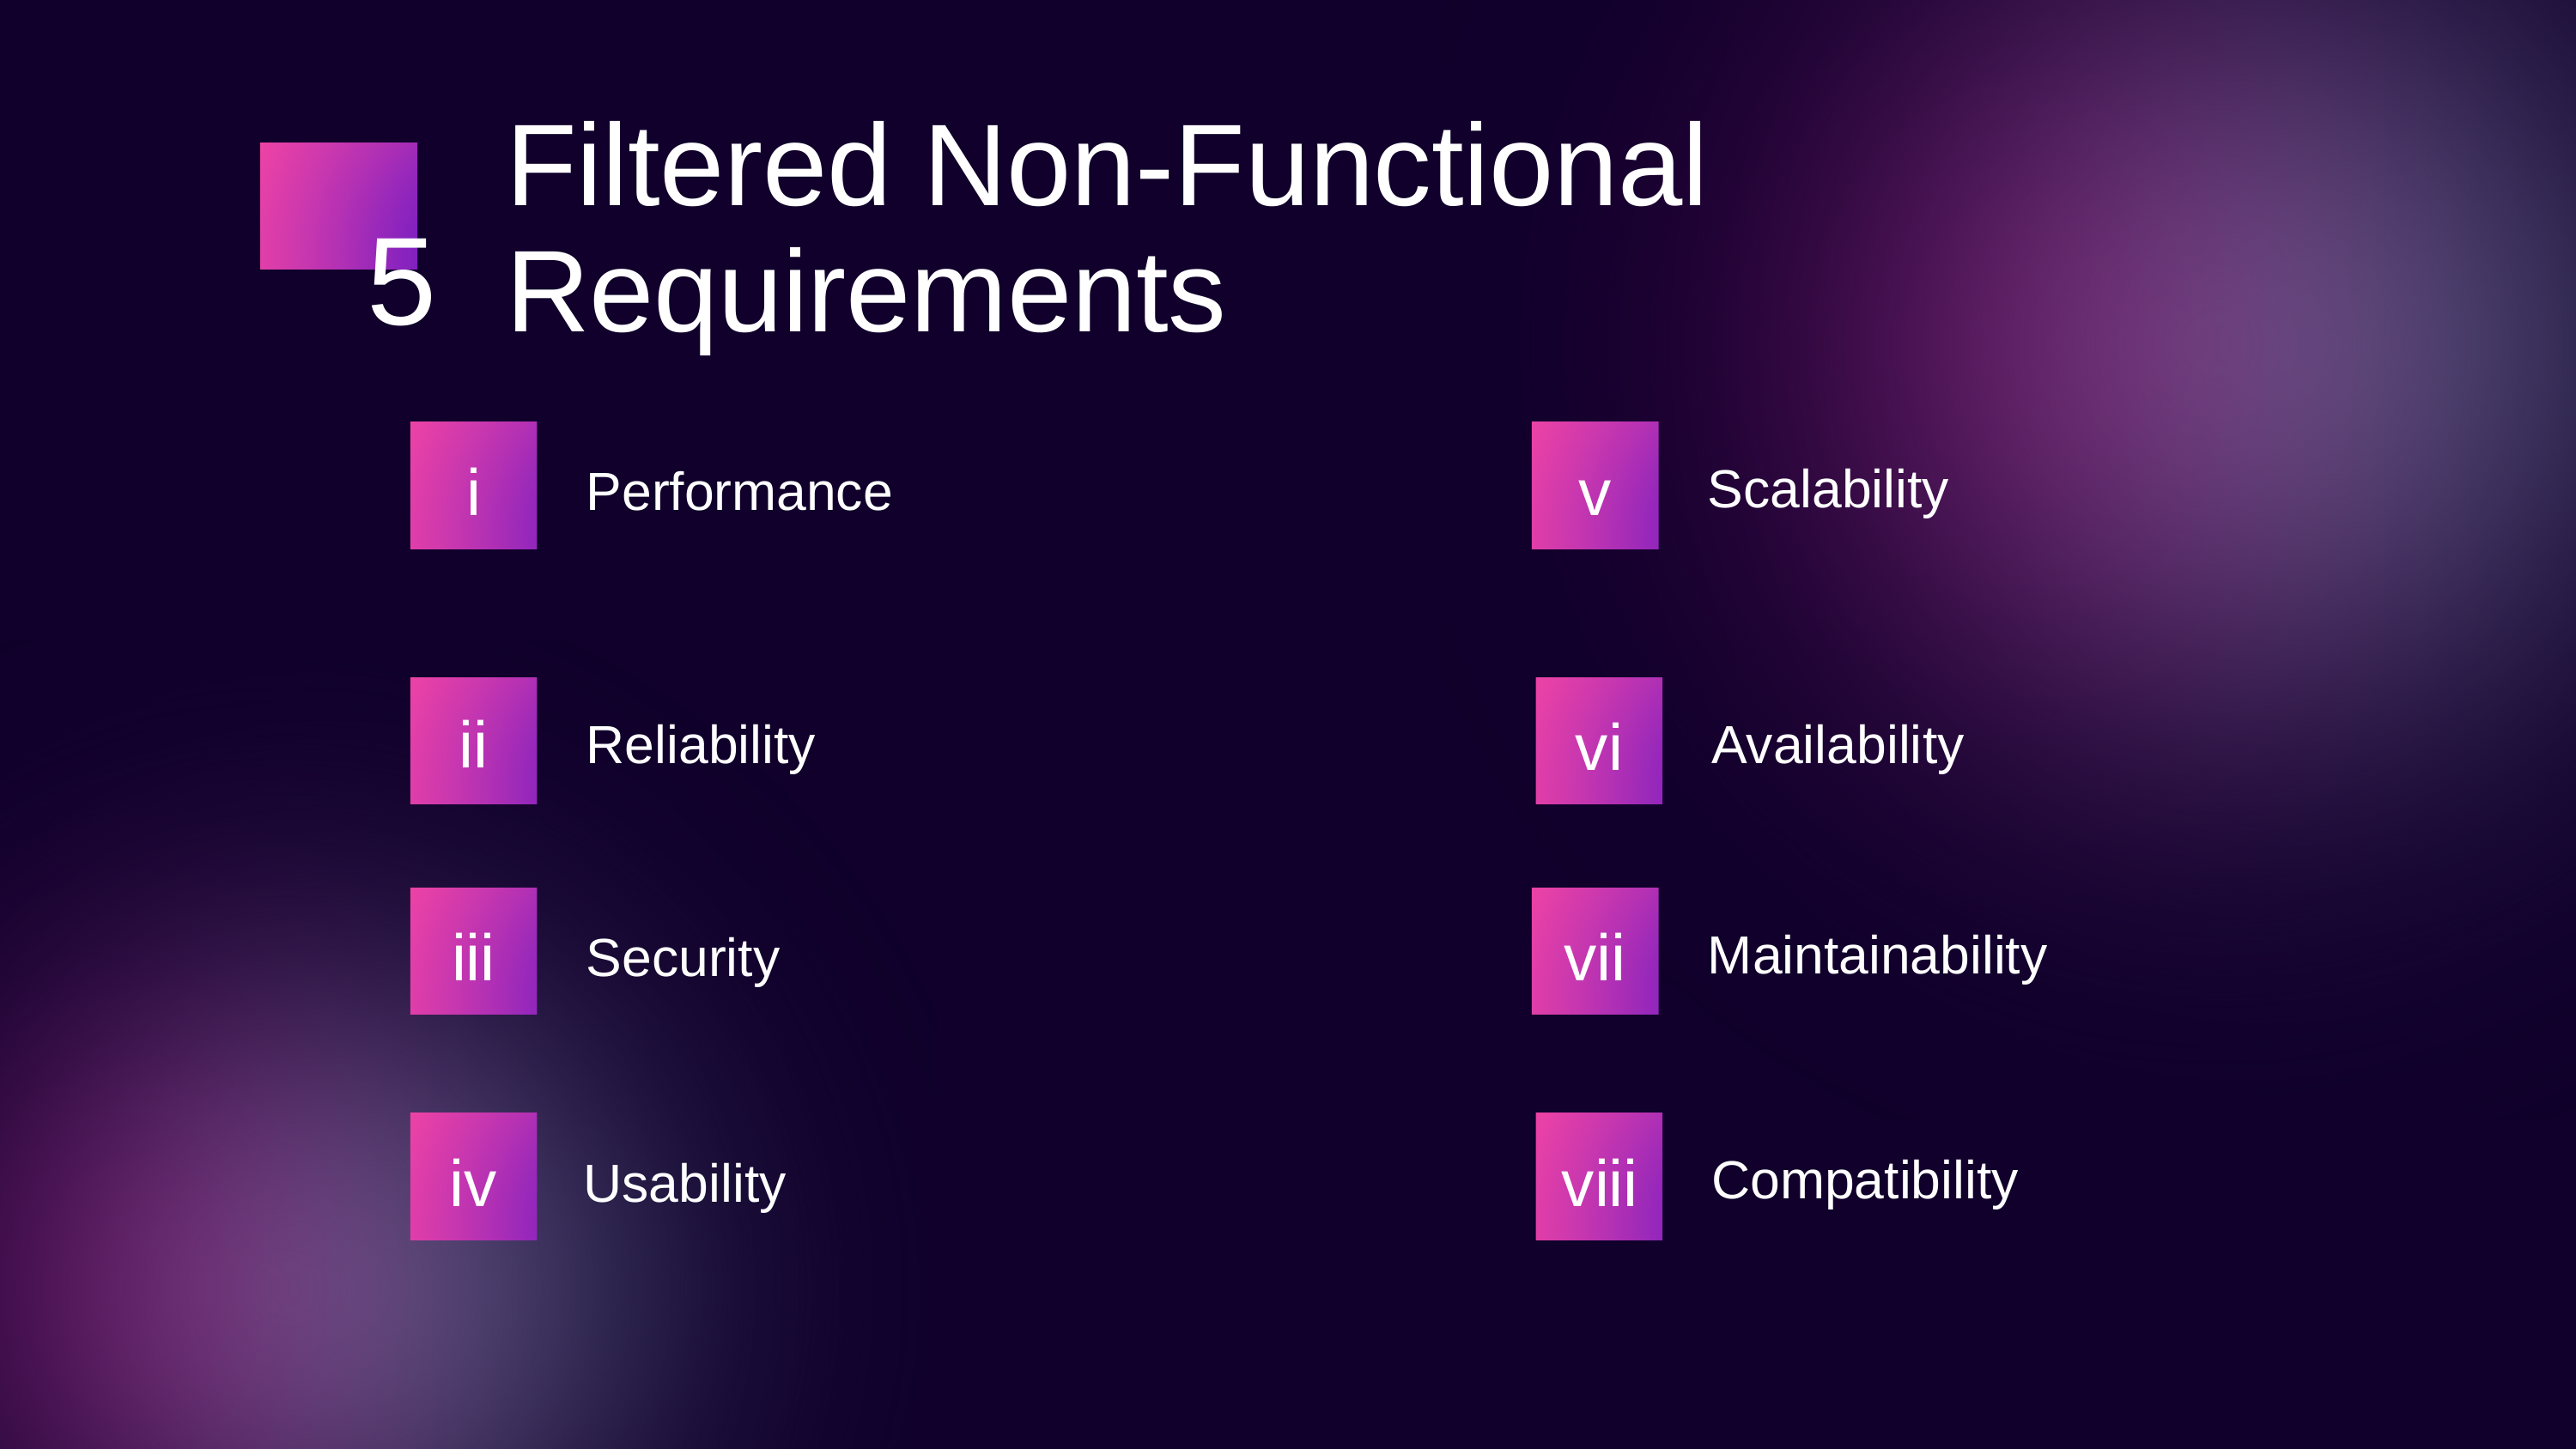

Filtered Non-Functional Requirements

5

i
v
Scalability
Performance

ii
vi
Reliability
Availability

iii
vii
Maintainability
Security

iv
viii
Compatibility
Usability